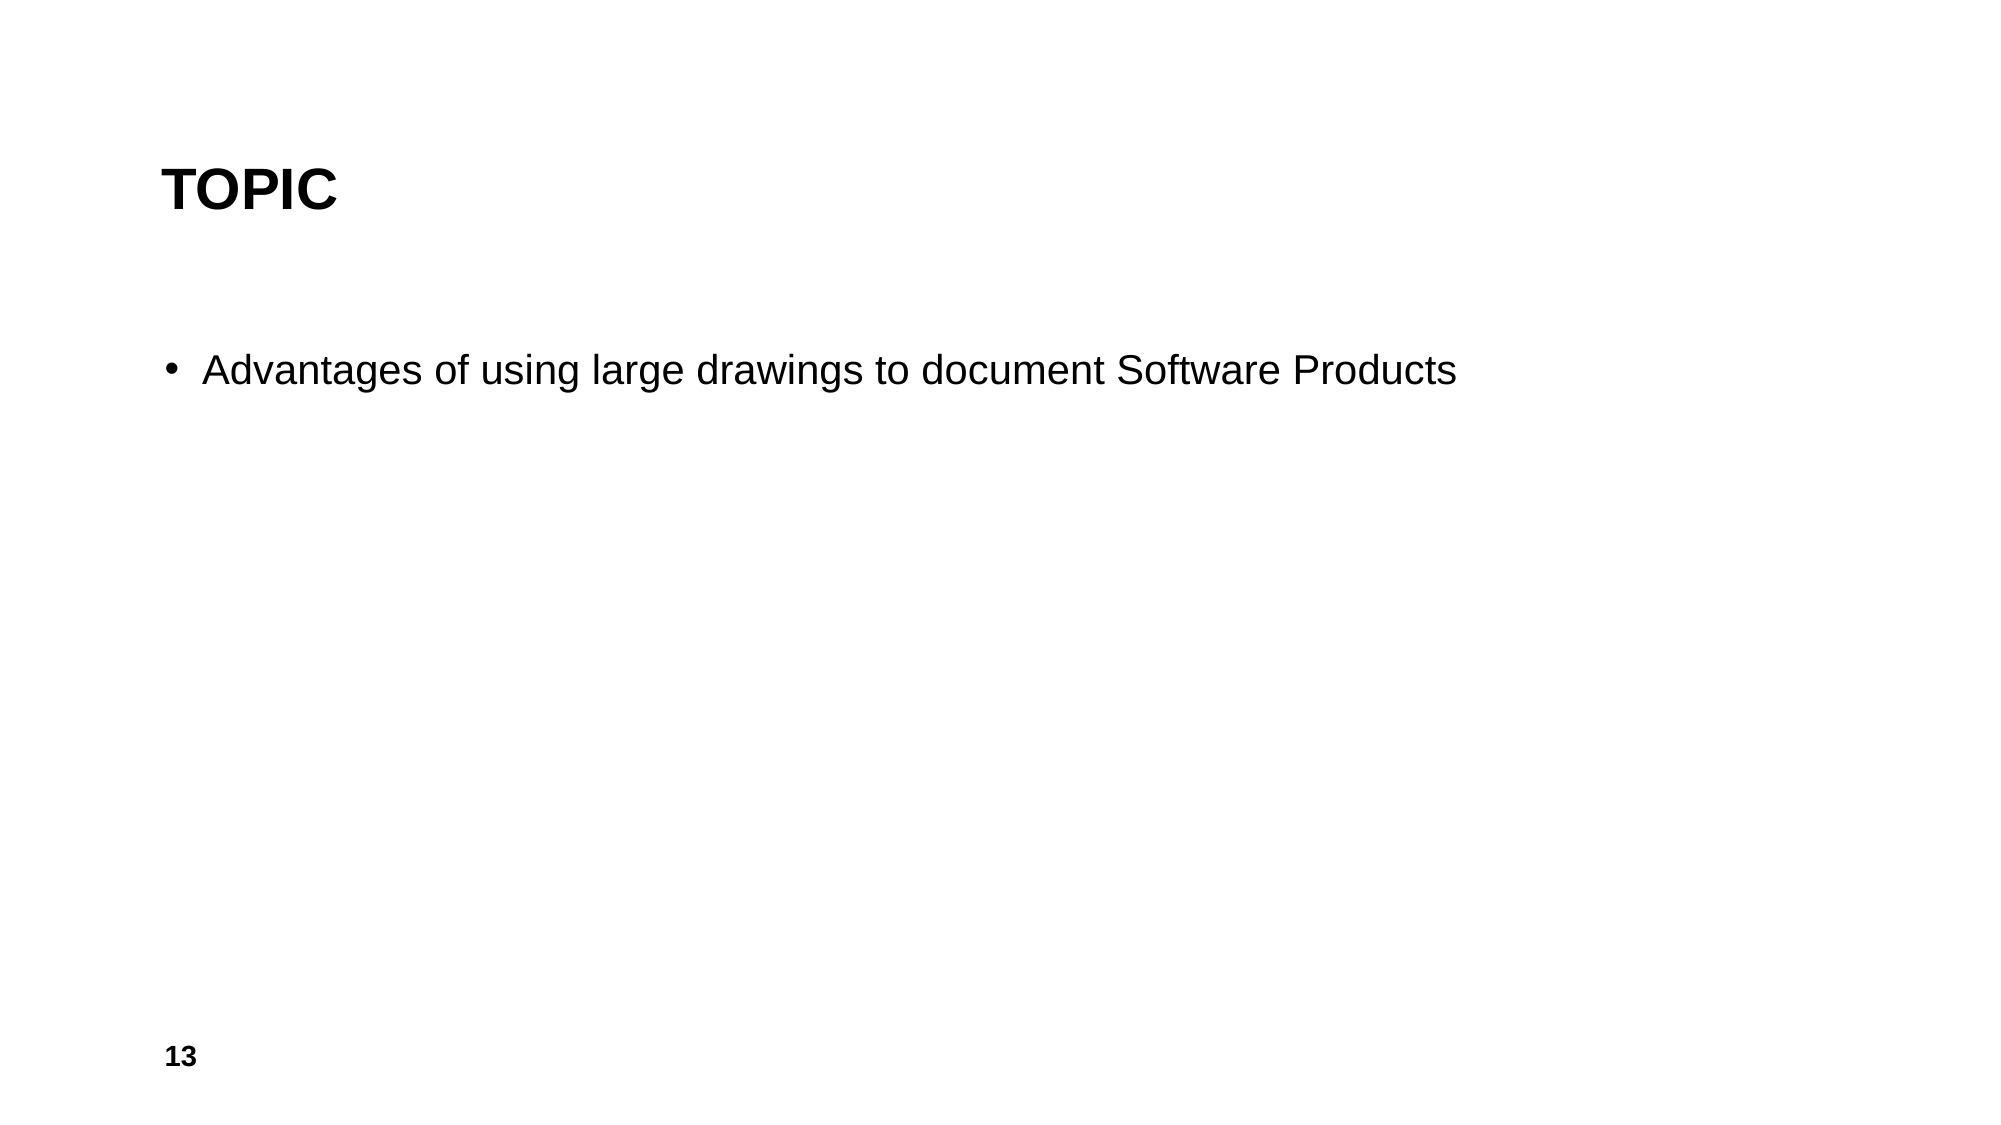

# Topic
Advantages of using large drawings to document Software Products
13